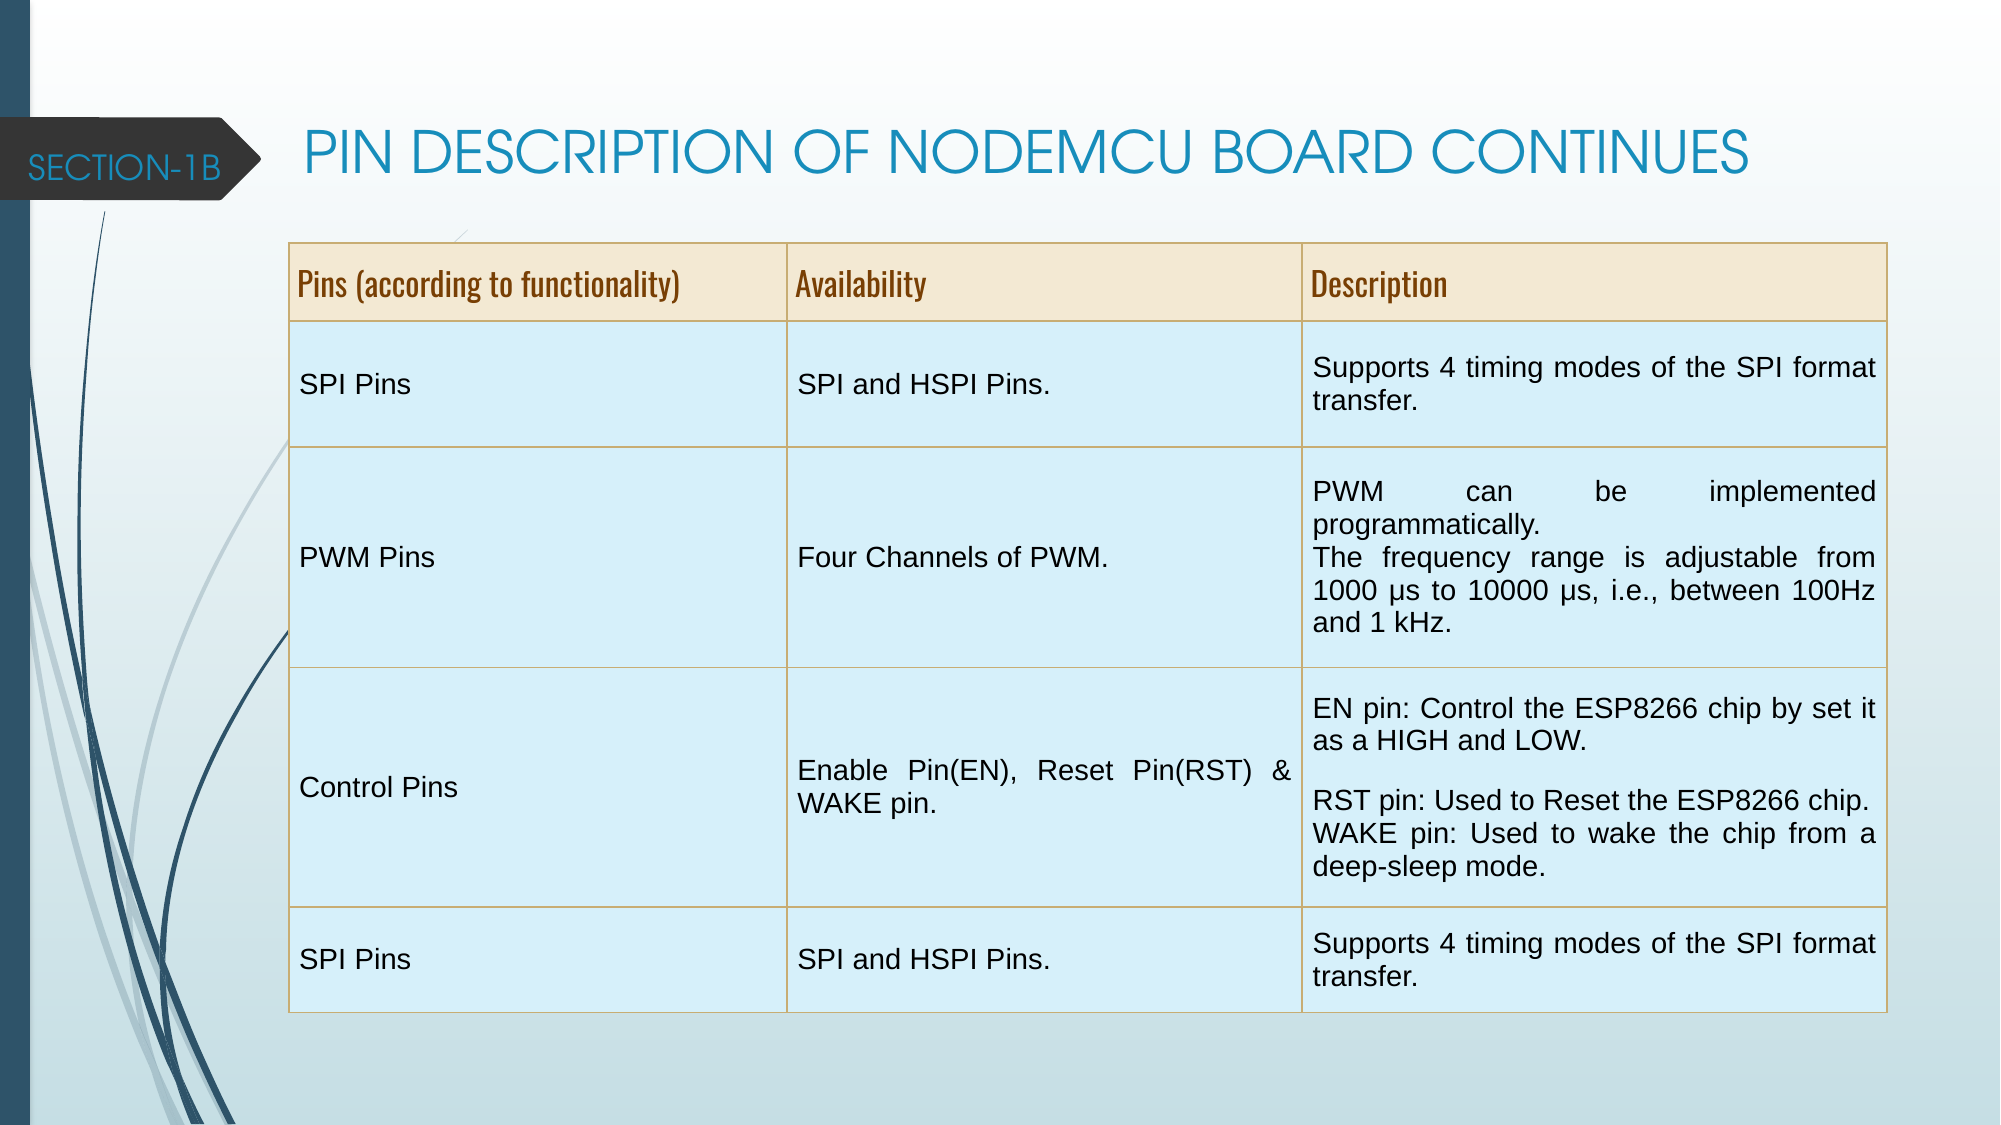

# PIN DESCRIPTION OF NODEMCU BOARD CONTINUES
SECTION-1B
| Pins (according to functionality) | Availability | Description |
| --- | --- | --- |
| SPI Pins | SPI and HSPI Pins. | Supports 4 timing modes of the SPI format transfer. |
| PWM Pins | Four Channels of PWM. | PWM can be implemented programmatically. The frequency range is adjustable from 1000 μs to 10000 μs, i.e., between 100Hz and 1 kHz. |
| Control Pins | Enable Pin(EN), Reset Pin(RST) & WAKE pin. | EN pin: Control the ESP8266 chip by set it as a HIGH and LOW. RST pin: Used to Reset the ESP8266 chip. WAKE pin: Used to wake the chip from a deep-sleep mode. |
| SPI Pins | SPI and HSPI Pins. | Supports 4 timing modes of the SPI format transfer. |